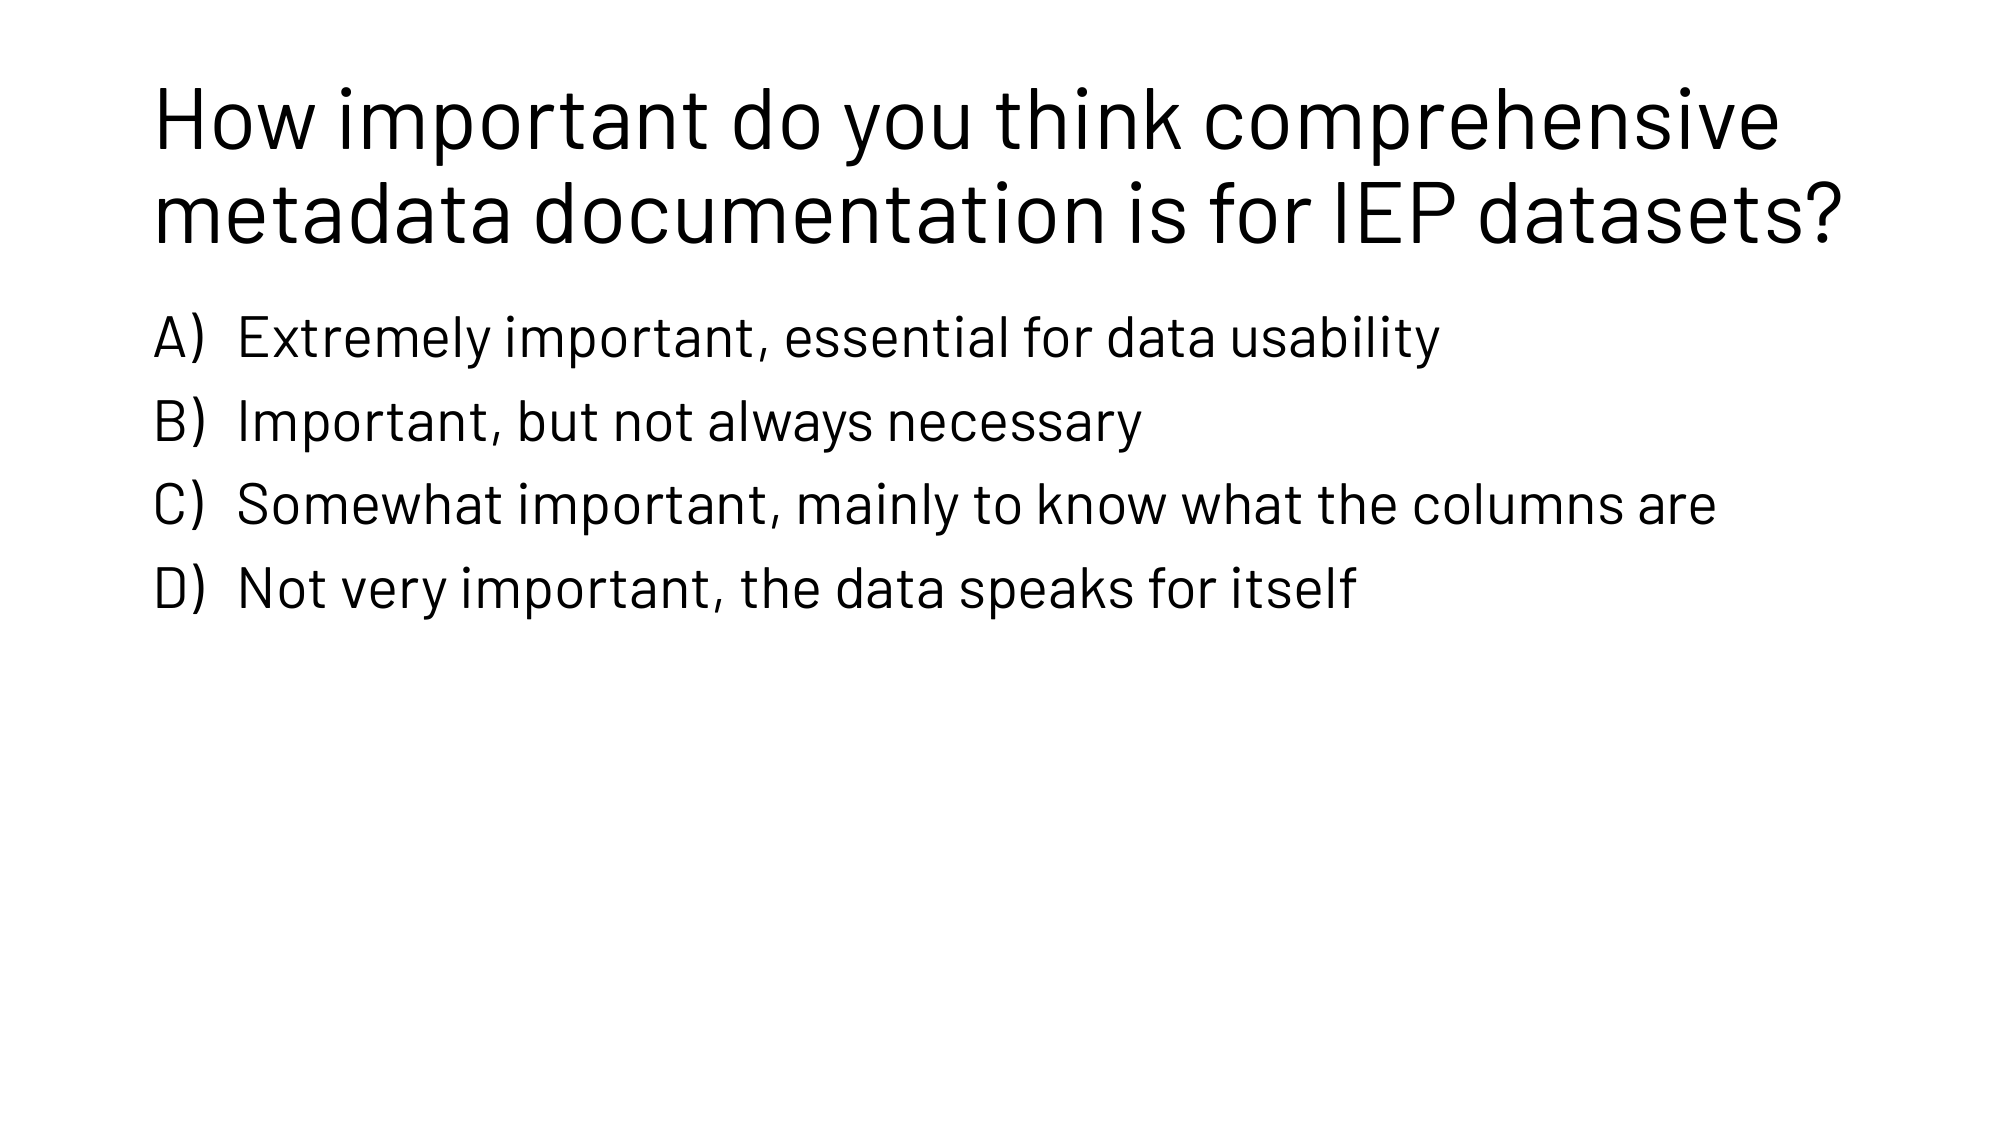

# How important do you think comprehensive metadata documentation is for IEP datasets?
Extremely important, essential for data usability
Important, but not always necessary
Somewhat important, mainly to know what the columns are
Not very important, the data speaks for itself